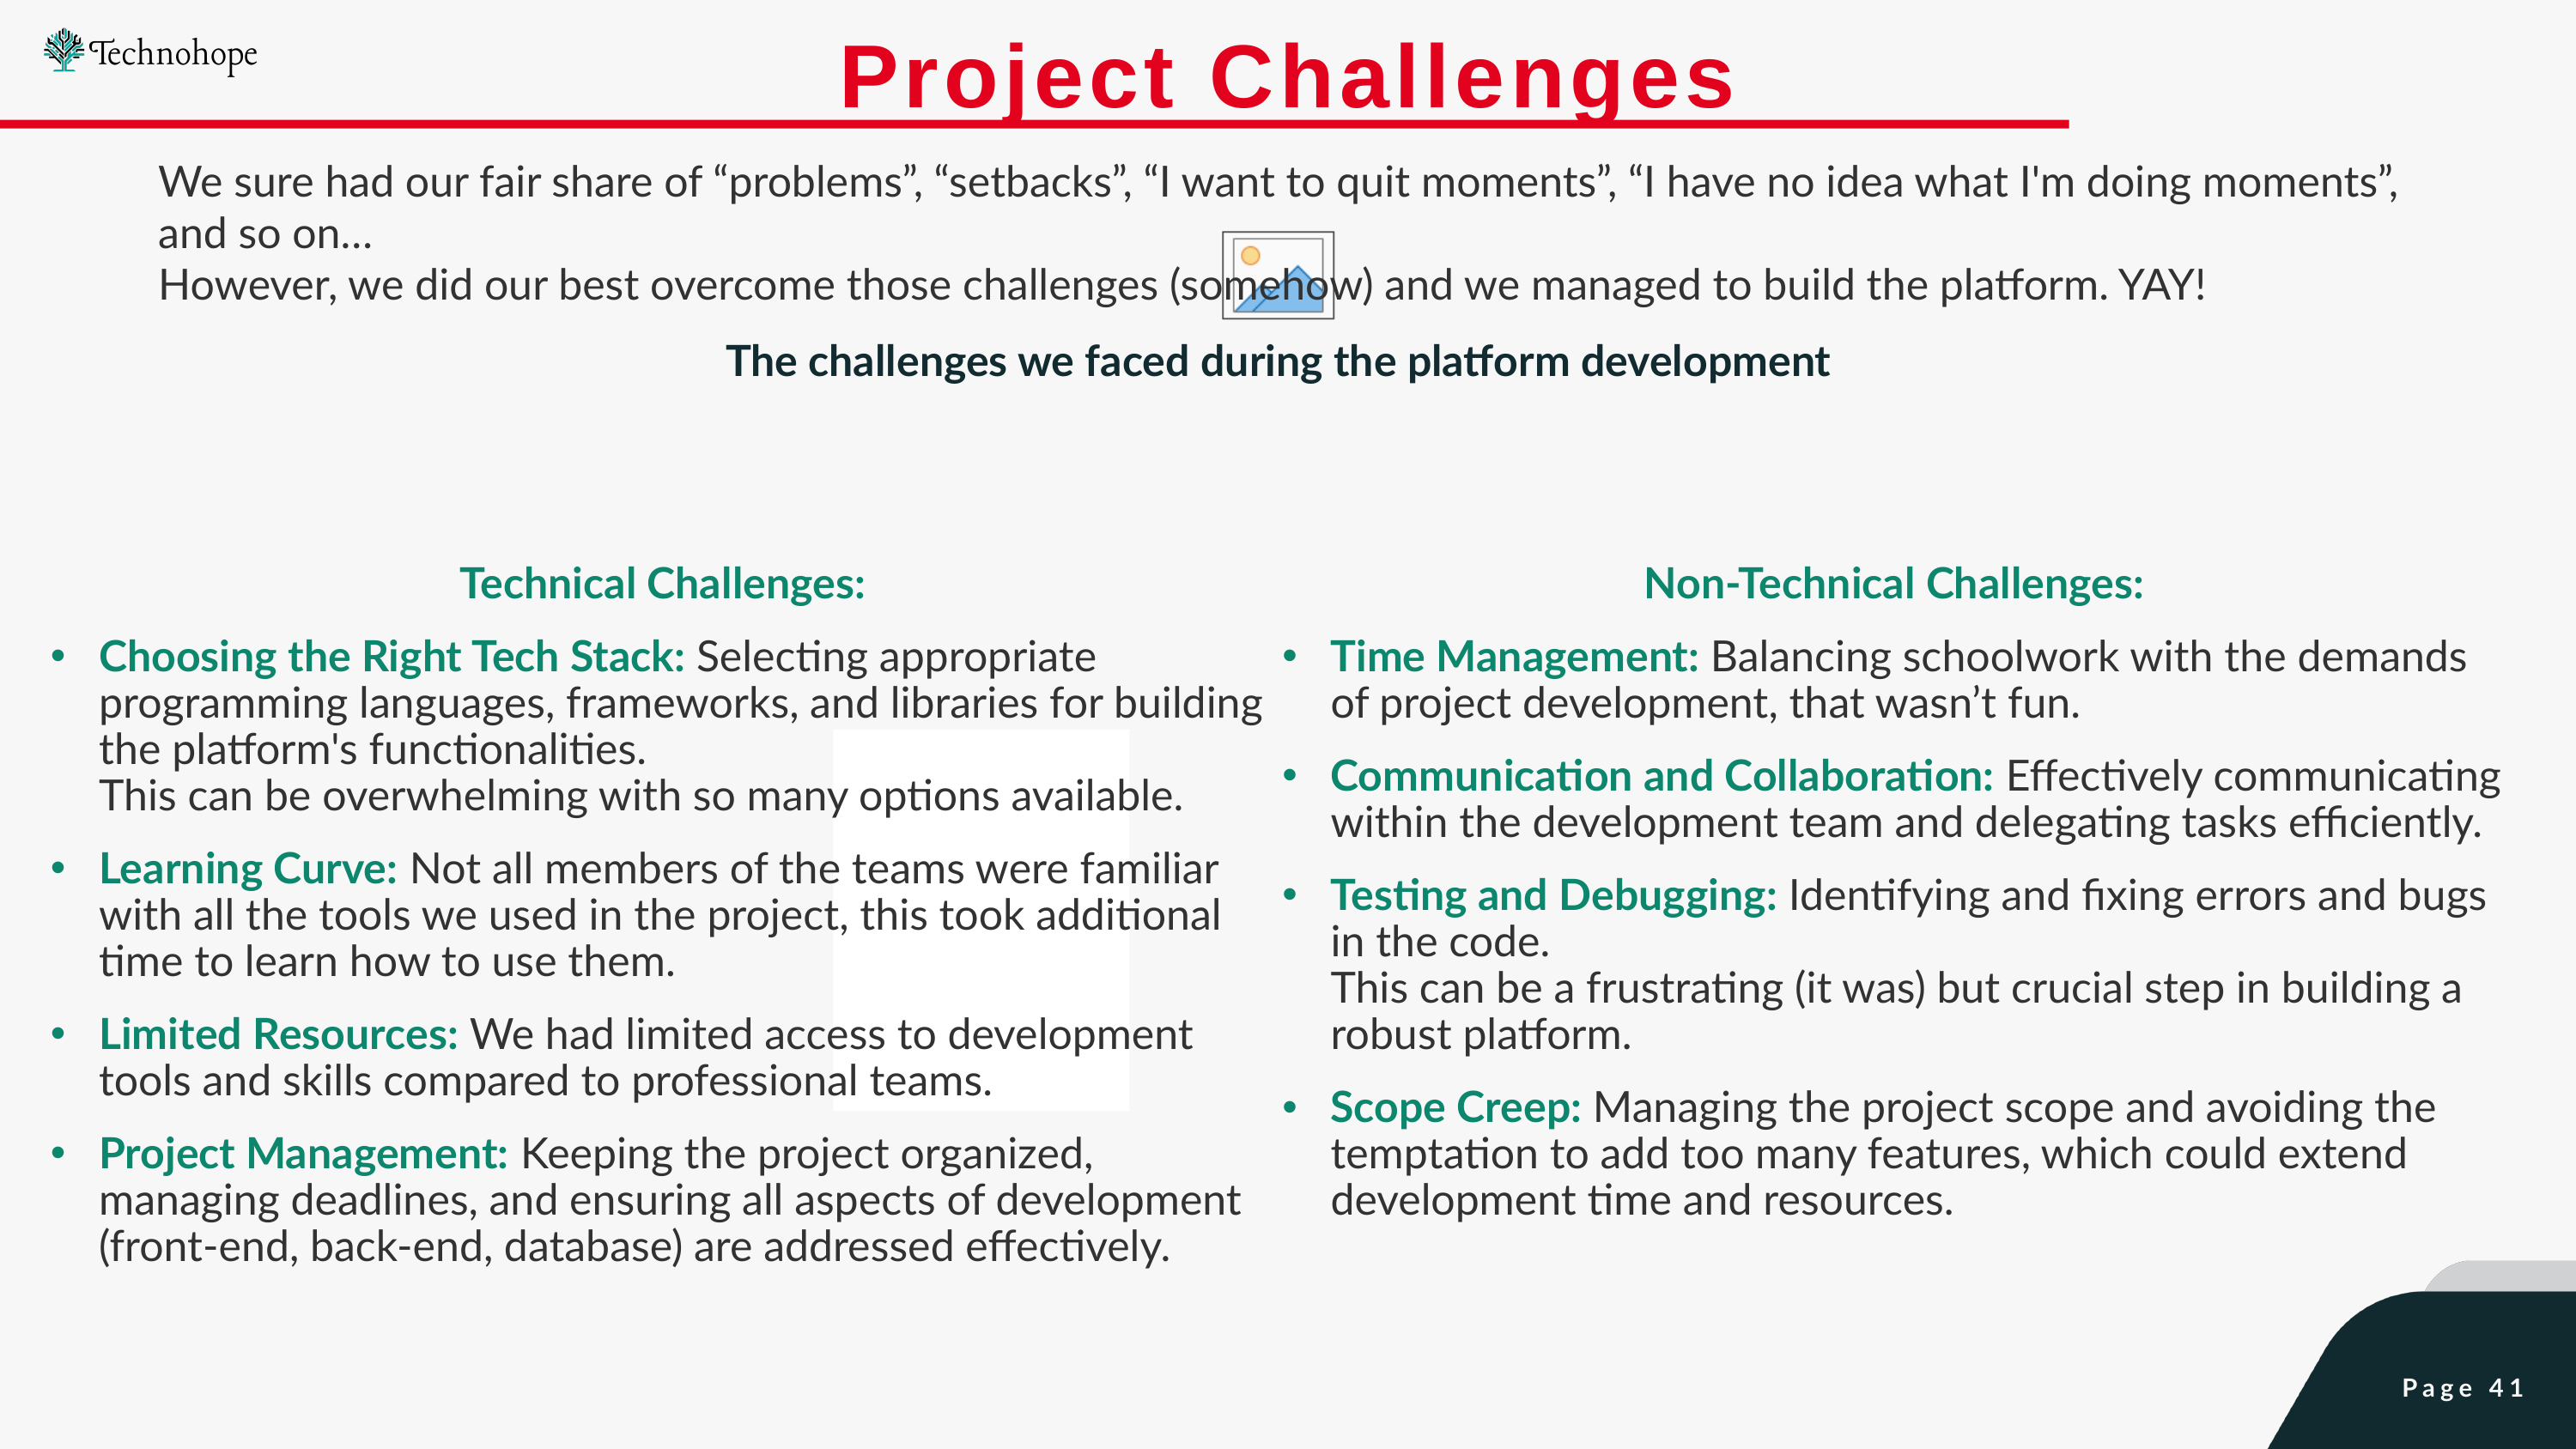

Project Challenges
We sure had our fair share of “problems”, “setbacks”, “I want to quit moments”, “I have no idea what I'm doing moments”,
and so on…
However, we did our best overcome those challenges (somehow) and we managed to build the platform. YAY!

The challenges we faced during the platform development

Non-Technical Challenges:
Time Management: Balancing schoolwork with the demands of project development, that wasn’t fun.
Communication and Collaboration: Effectively communicating within the development team and delegating tasks efficiently.
Testing and Debugging: Identifying and fixing errors and bugs in the code.
This can be a frustrating (it was) but crucial step in building a robust platform.
Scope Creep: Managing the project scope and avoiding the temptation to add too many features, which could extend development time and resources.
Technical Challenges:
Choosing the Right Tech Stack: Selecting appropriate programming languages, frameworks, and libraries for building the platform's functionalities.
This can be overwhelming with so many options available.
Learning Curve: Not all members of the teams were familiar with all the tools we used in the project, this took additional time to learn how to use them.
Limited Resources: We had limited access to development tools and skills compared to professional teams.
Project Management: Keeping the project organized, managing deadlines, and ensuring all aspects of development (front-end, back-end, database) are addressed effectively.